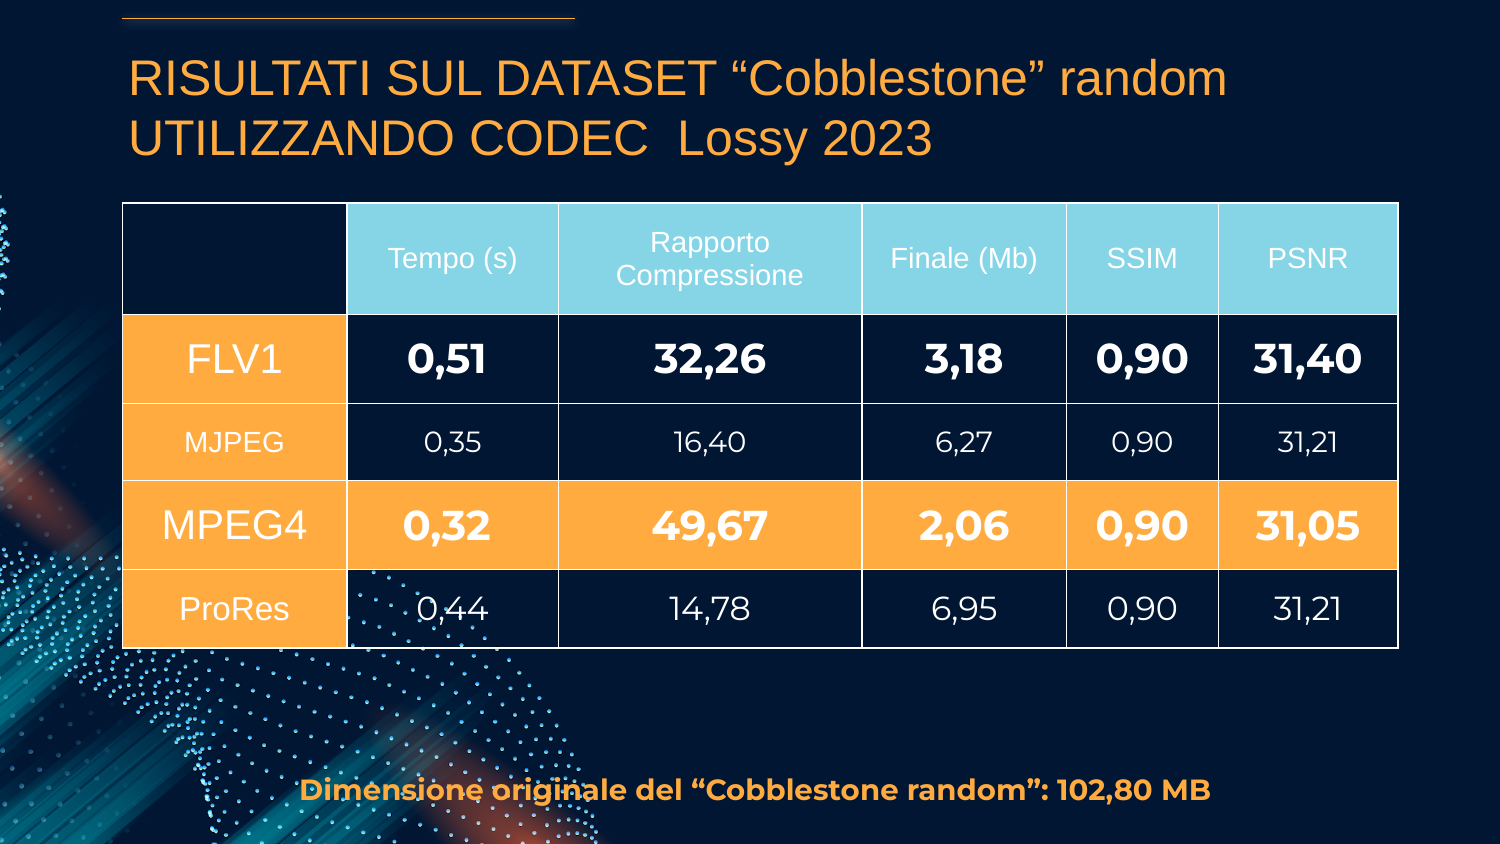

# RISULTATI SUL DATASET “Cobblestone” random UTILIZZANDO CODEC  Lossy 2023
|  | Tempo (s) | Rapporto Compressione | Finale (Mb) | SSIM | PSNR |
| --- | --- | --- | --- | --- | --- |
| FLV1 | 0,51 | 32,26 | 3,18 | 0,90 | 31,40 |
| MJPEG | 0,35 | 16,40 | 6,27 | 0,90 | 31,21 |
| MPEG4 | 0,32 | 49,67 | 2,06 | 0,90 | 31,05 |
| ProRes | 0,44 | 14,78 | 6,95 | 0,90 | 31,21 |
Dimensione originale del “Cobblestone random”: 102,80 MB